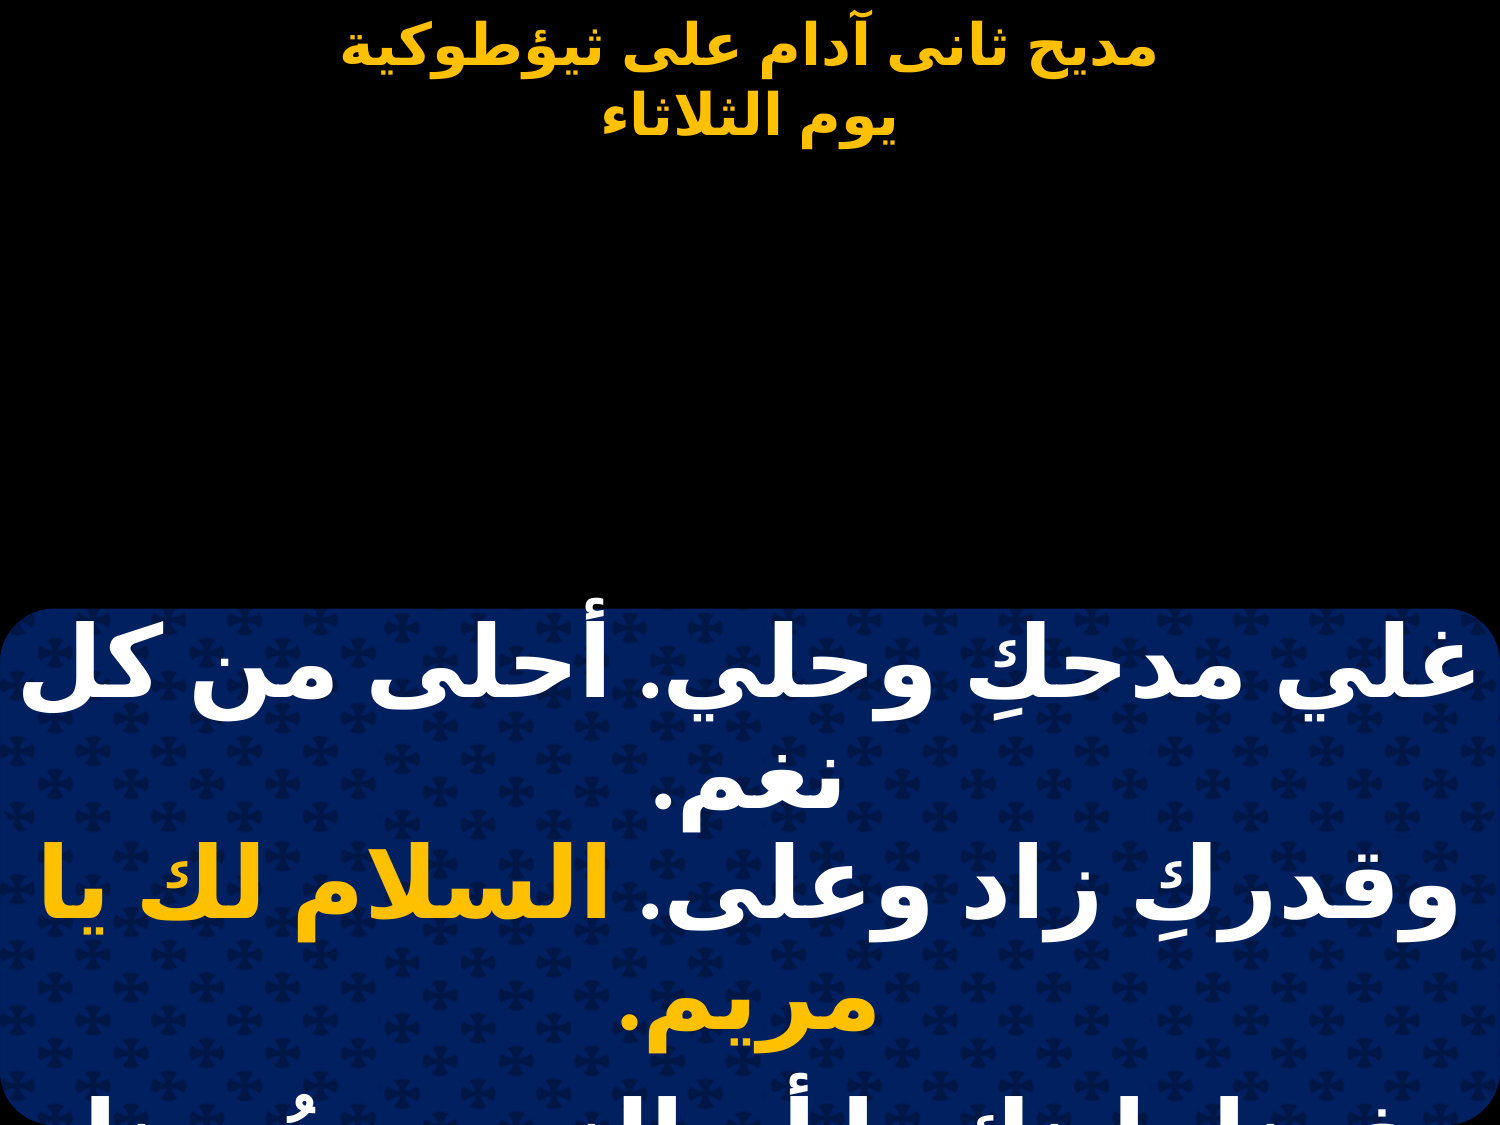

#
| غلي مدحكِ وحلي. أحلى من كل نغم. وقدركِ زاد وعلى. السلام لك يا مريم. |
| --- |
|  |
| فزنا بابنك يا أم النور. وجُددنا من بعد عدم. ونلنا كل فرح وسرور. السلام لك يا مريم. |